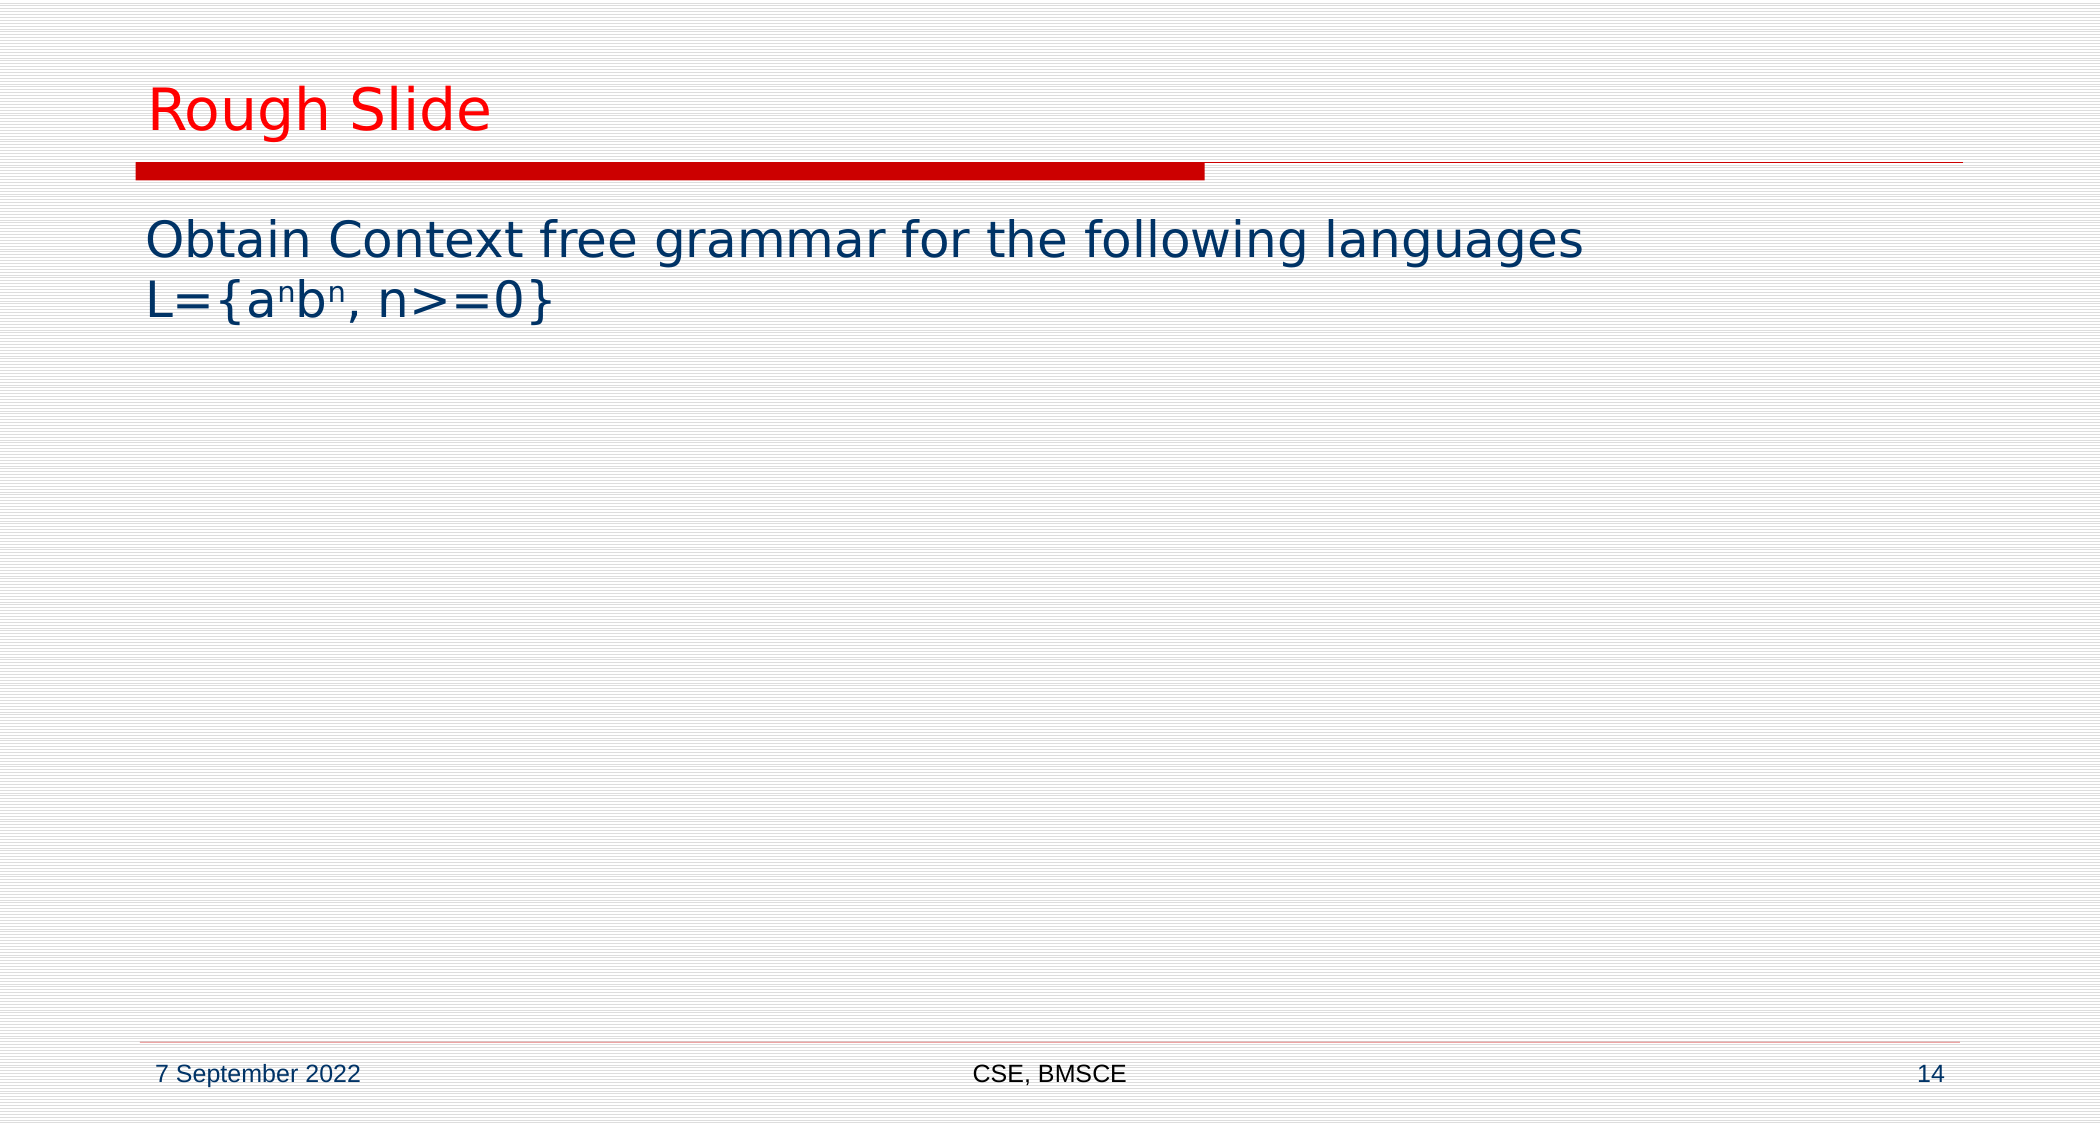

# Rough Slide
Obtain Context free grammar for the following languages
L={anbn, n>=0}
CSE, BMSCE
14
7 September 2022